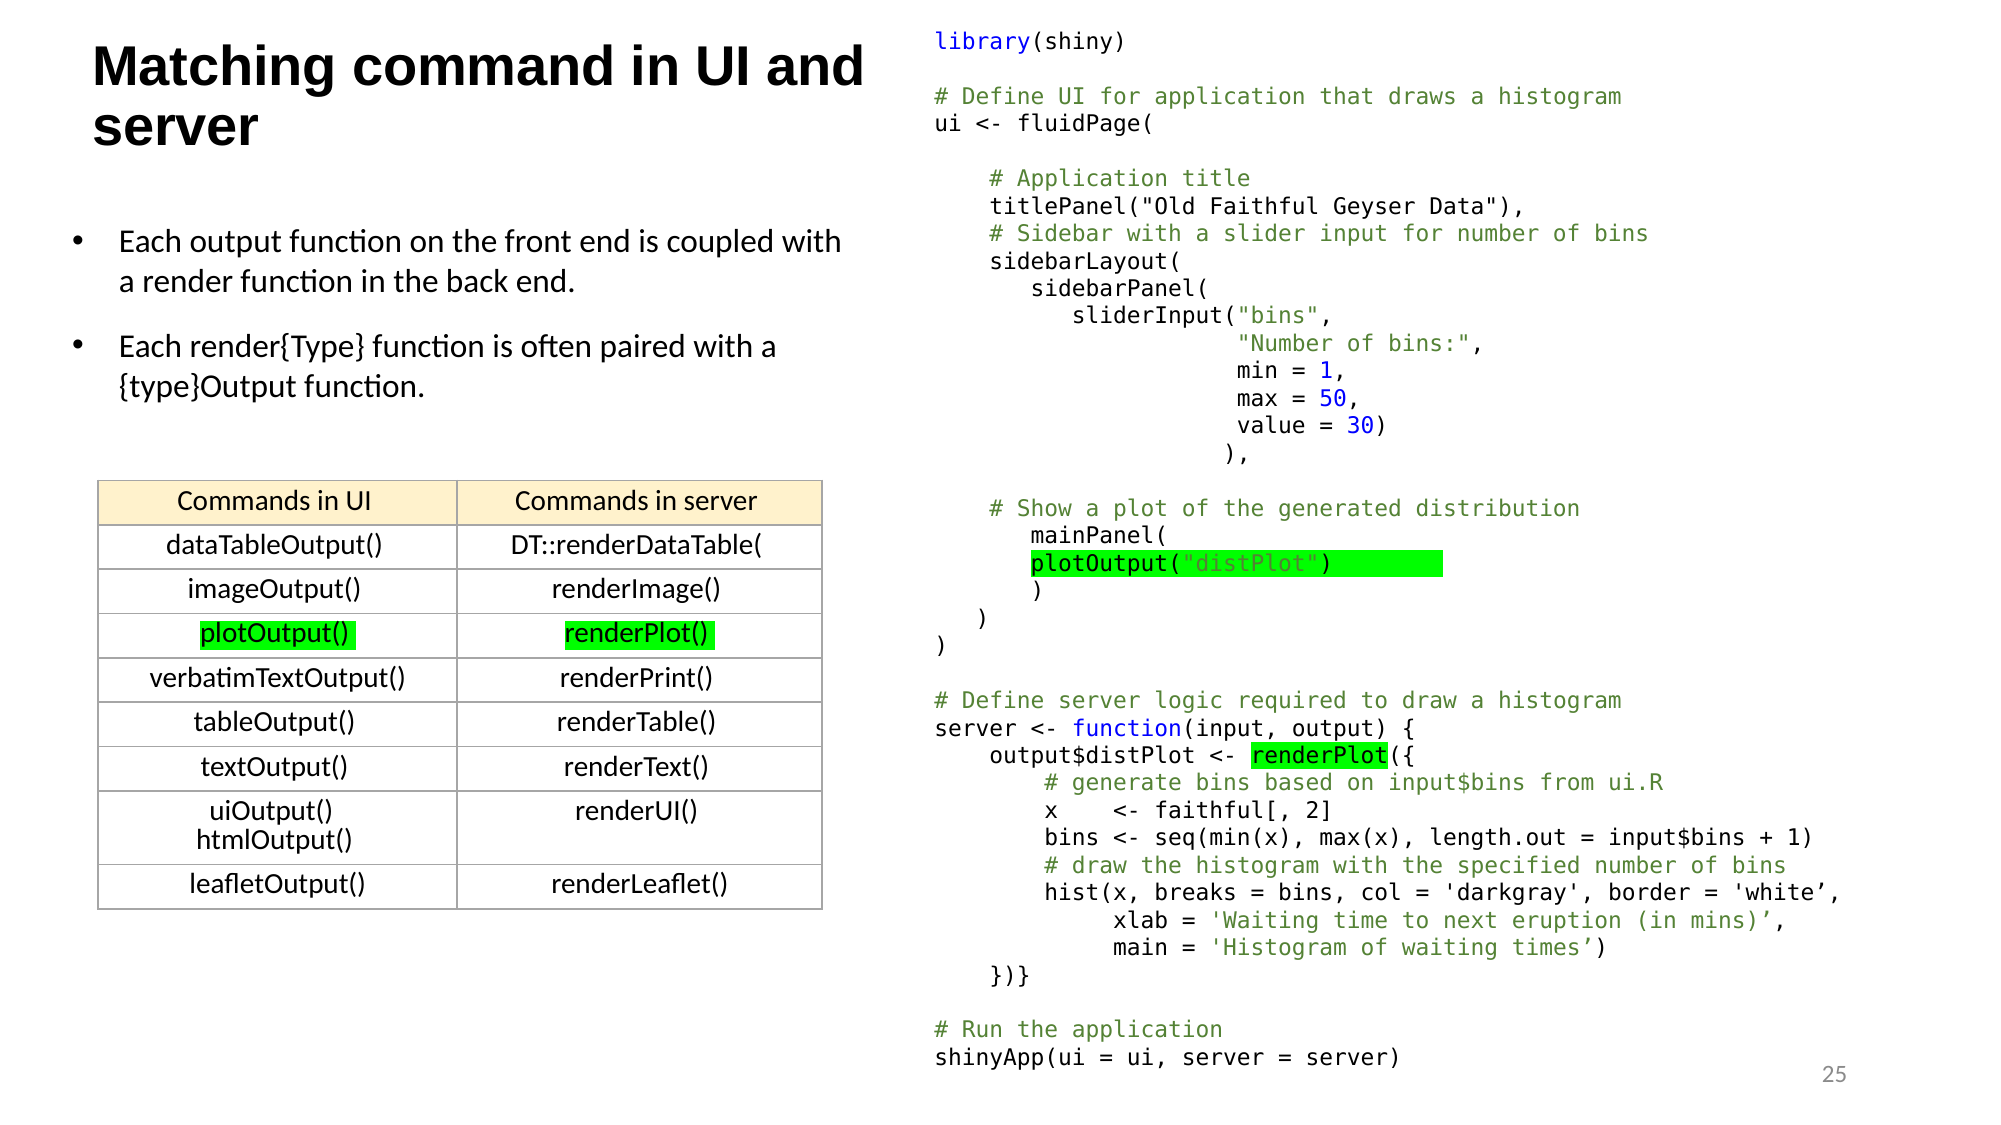

library(shiny)

# Define UI for application that draws a histogram
ui <- fluidPage(

    # Application title
    titlePanel("Old Faithful Geyser Data"),
    # Sidebar with a slider input for number of bins
    sidebarLayout(
       sidebarPanel(
          sliderInput("bins",
                      "Number of bins:",
                      min = 1,
                      max = 50,
                      value = 30)
                     ),

    # Show a plot of the generated distribution
       mainPanel(
       plotOutput("distPlot")
       )
   )
)

# Define server logic required to draw a histogram
server <- function(input, output) {
    output$distPlot <- renderPlot({
        # generate bins based on input$bins from ui.R
        x    <- faithful[, 2]
        bins <- seq(min(x), max(x), length.out = input$bins + 1)
        # draw the histogram with the specified number of bins
        hist(x, breaks = bins, col = 'darkgray', border = 'white’,
             xlab = 'Waiting time to next eruption (in mins)’,
             main = 'Histogram of waiting times’)
    })}

# Run the application
shinyApp(ui = ui, server = server)
Matching command in UI and server
Each output function on the front end is coupled with a render function in the back end.

Each render{Type} function is often paired with a {type}Output function.
| Commands in UI | Commands in server |
| --- | --- |
| dataTableOutput() | DT::renderDataTable( |
| imageOutput() | renderImage() |
| plotOutput() | renderPlot() |
| verbatimTextOutput() | renderPrint() |
| tableOutput() | renderTable() |
| textOutput() | renderText() |
| uiOutput()   htmlOutput() | renderUI() |
| leafletOutput() | renderLeaflet() |
25